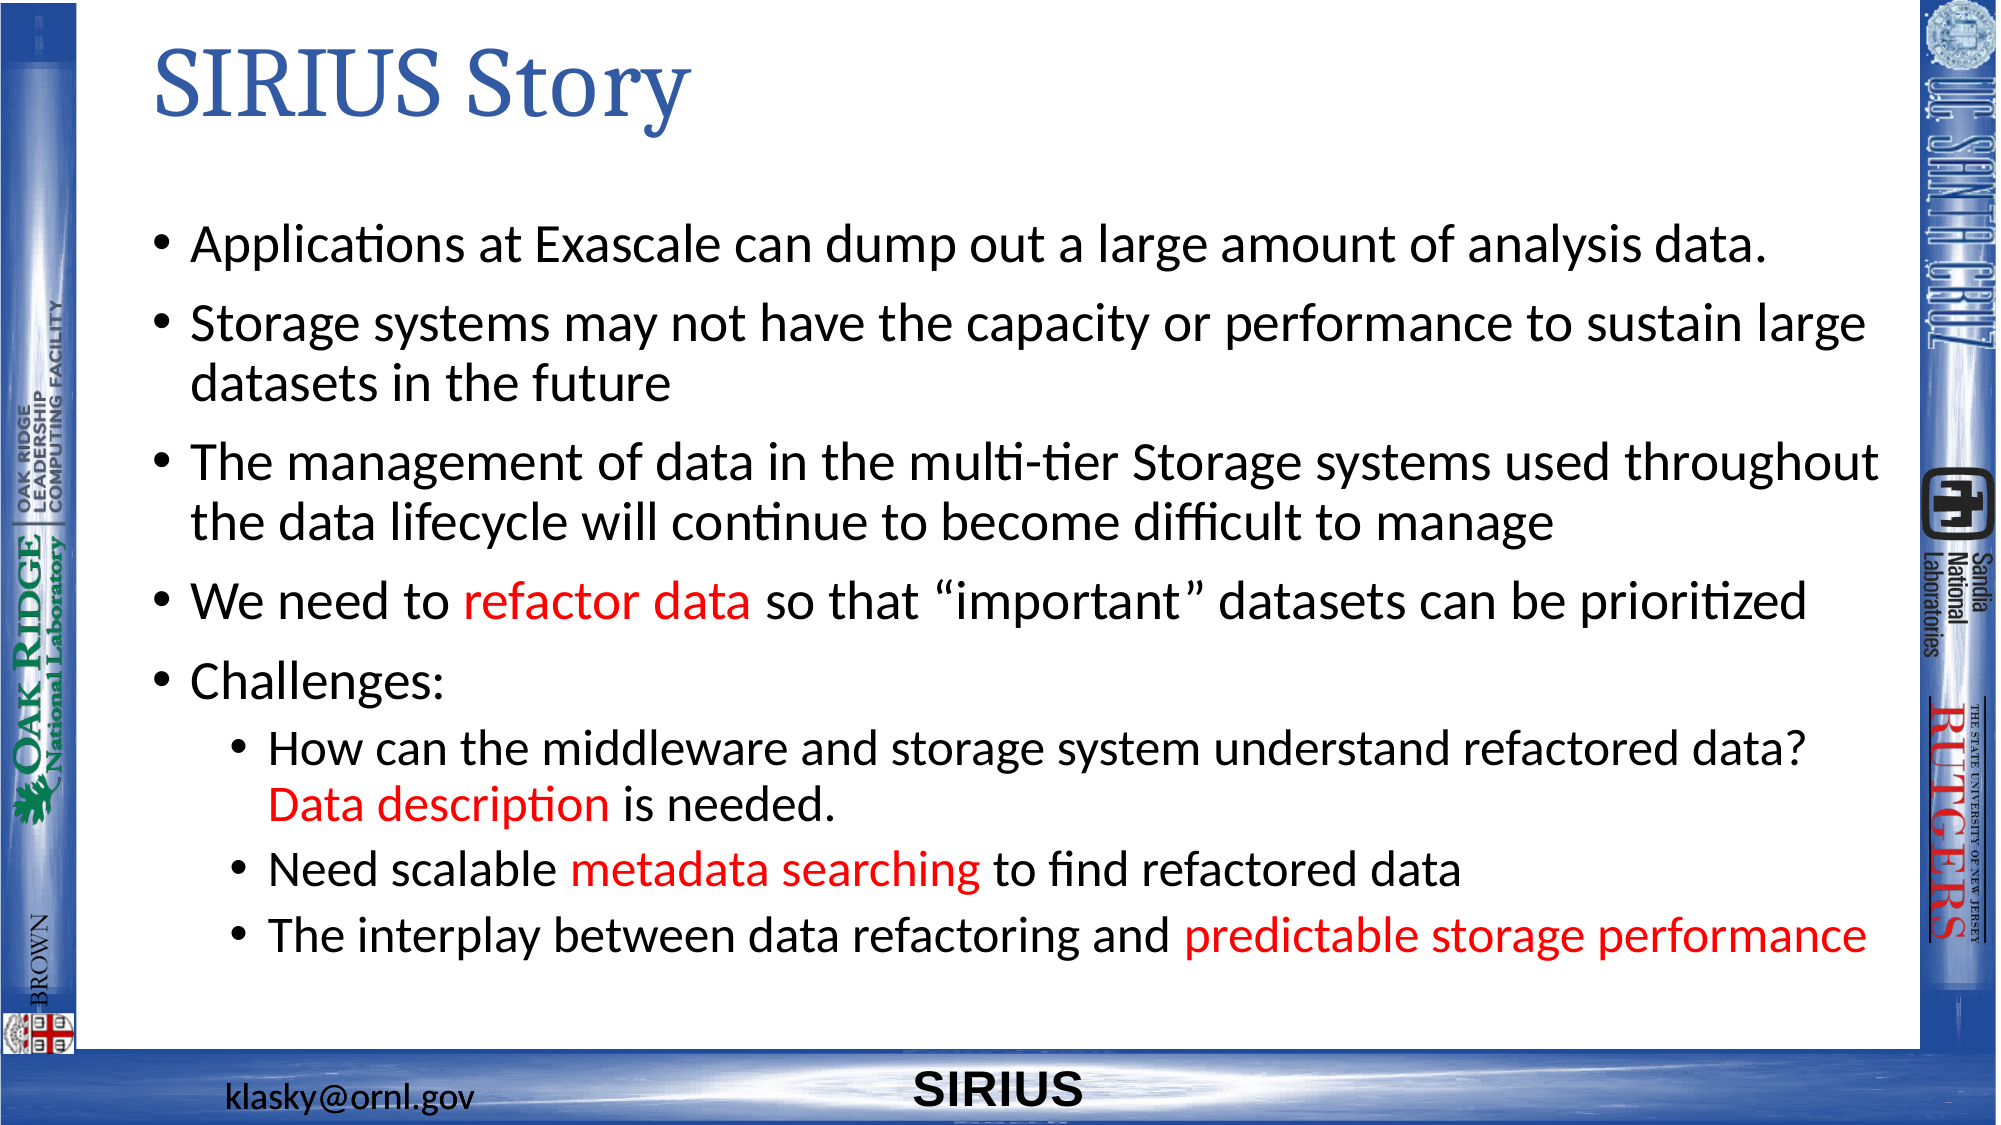

# SIRIUS Story
Applications at Exascale can dump out a large amount of analysis data.
Storage systems may not have the capacity or performance to sustain large datasets in the future
The management of data in the multi-tier Storage systems used throughout the data lifecycle will continue to become difficult to manage
We need to refactor data so that “important” datasets can be prioritized
Challenges:
How can the middleware and storage system understand refactored data? Data description is needed.
Need scalable metadata searching to find refactored data
The interplay between data refactoring and predictable storage performance